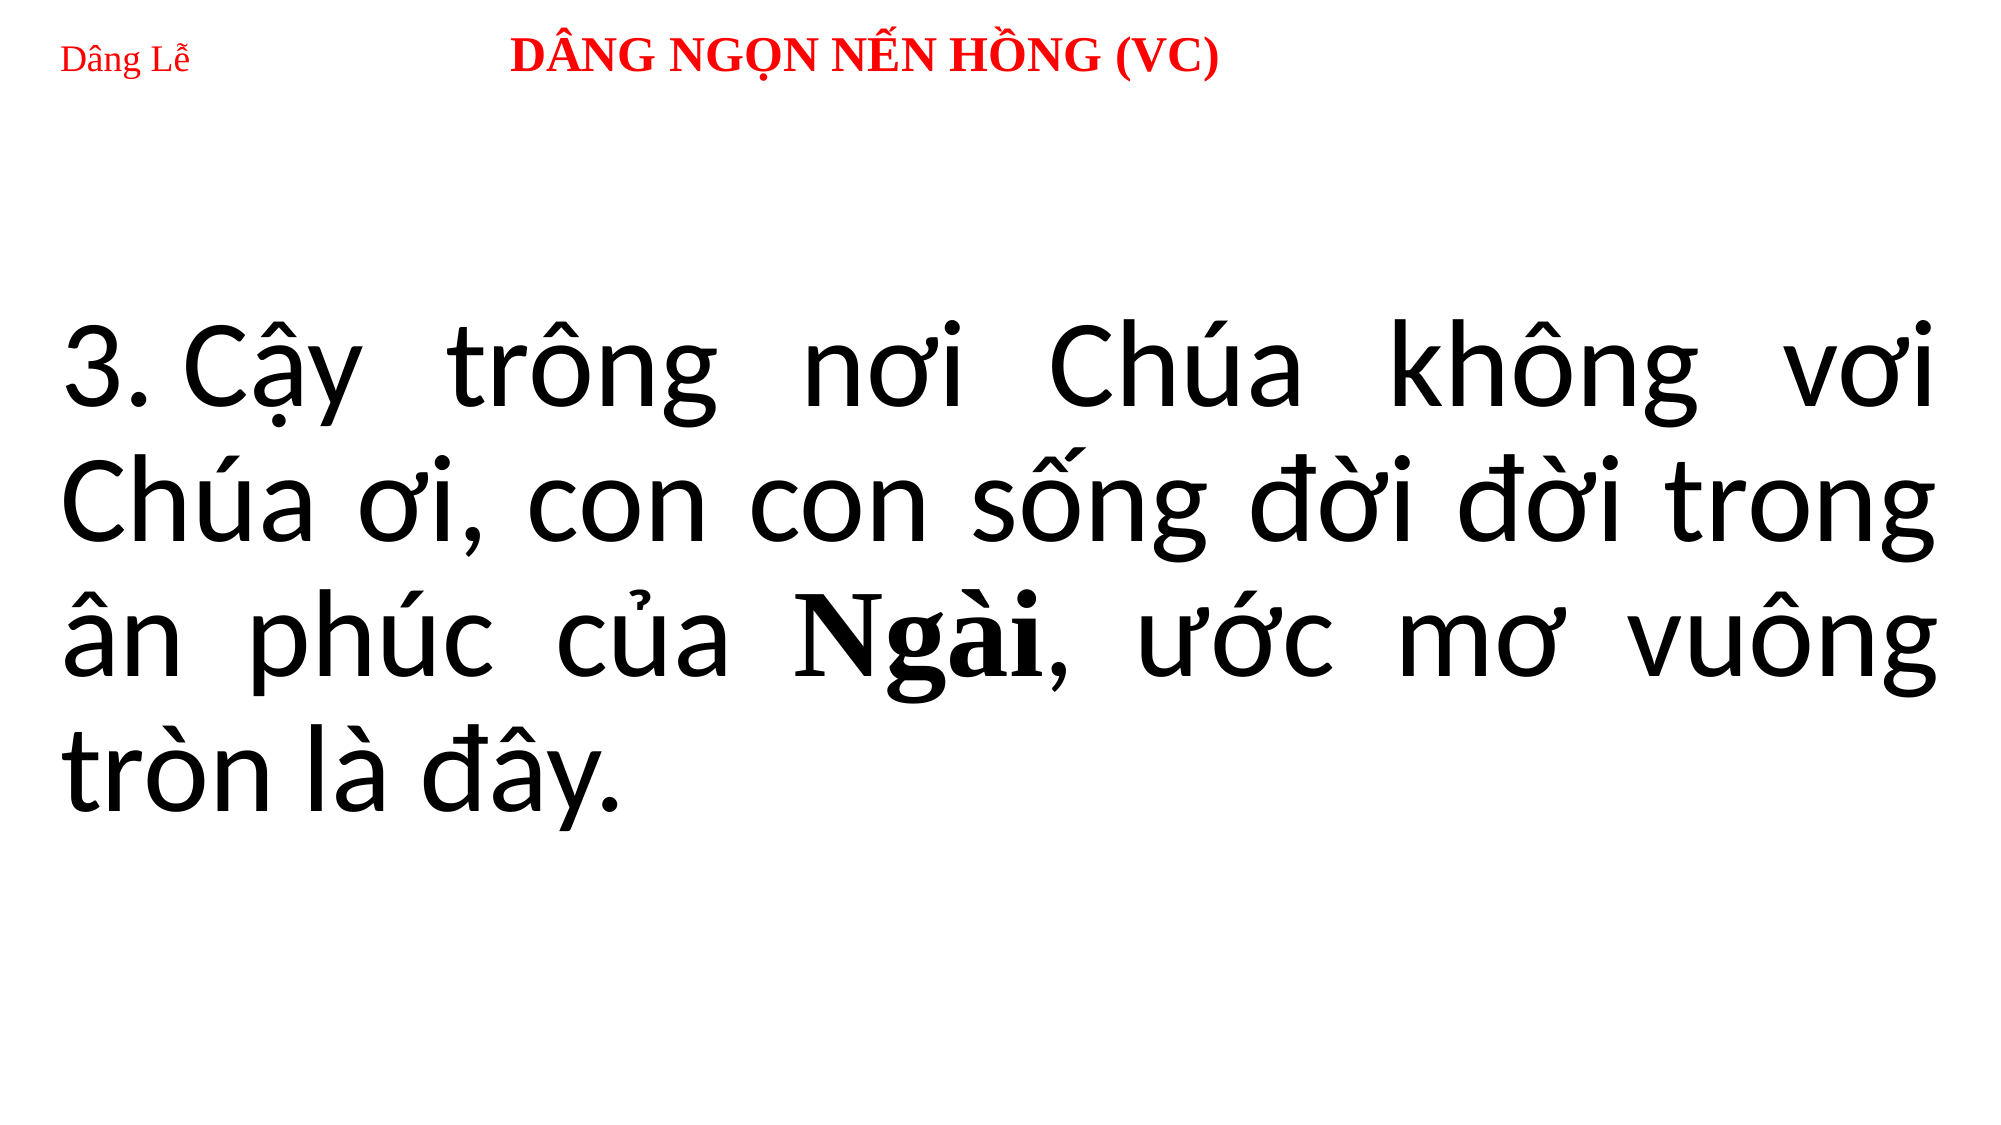

# Dâng Lễ              		DÂNG NGỌN NẾN HỒNG (VC)
3. Cậy trông nơi Chúa không vơi Chúa ơi, con con sống đời đời trong ân phúc của Ngài, ước mơ vuông tròn là đây.